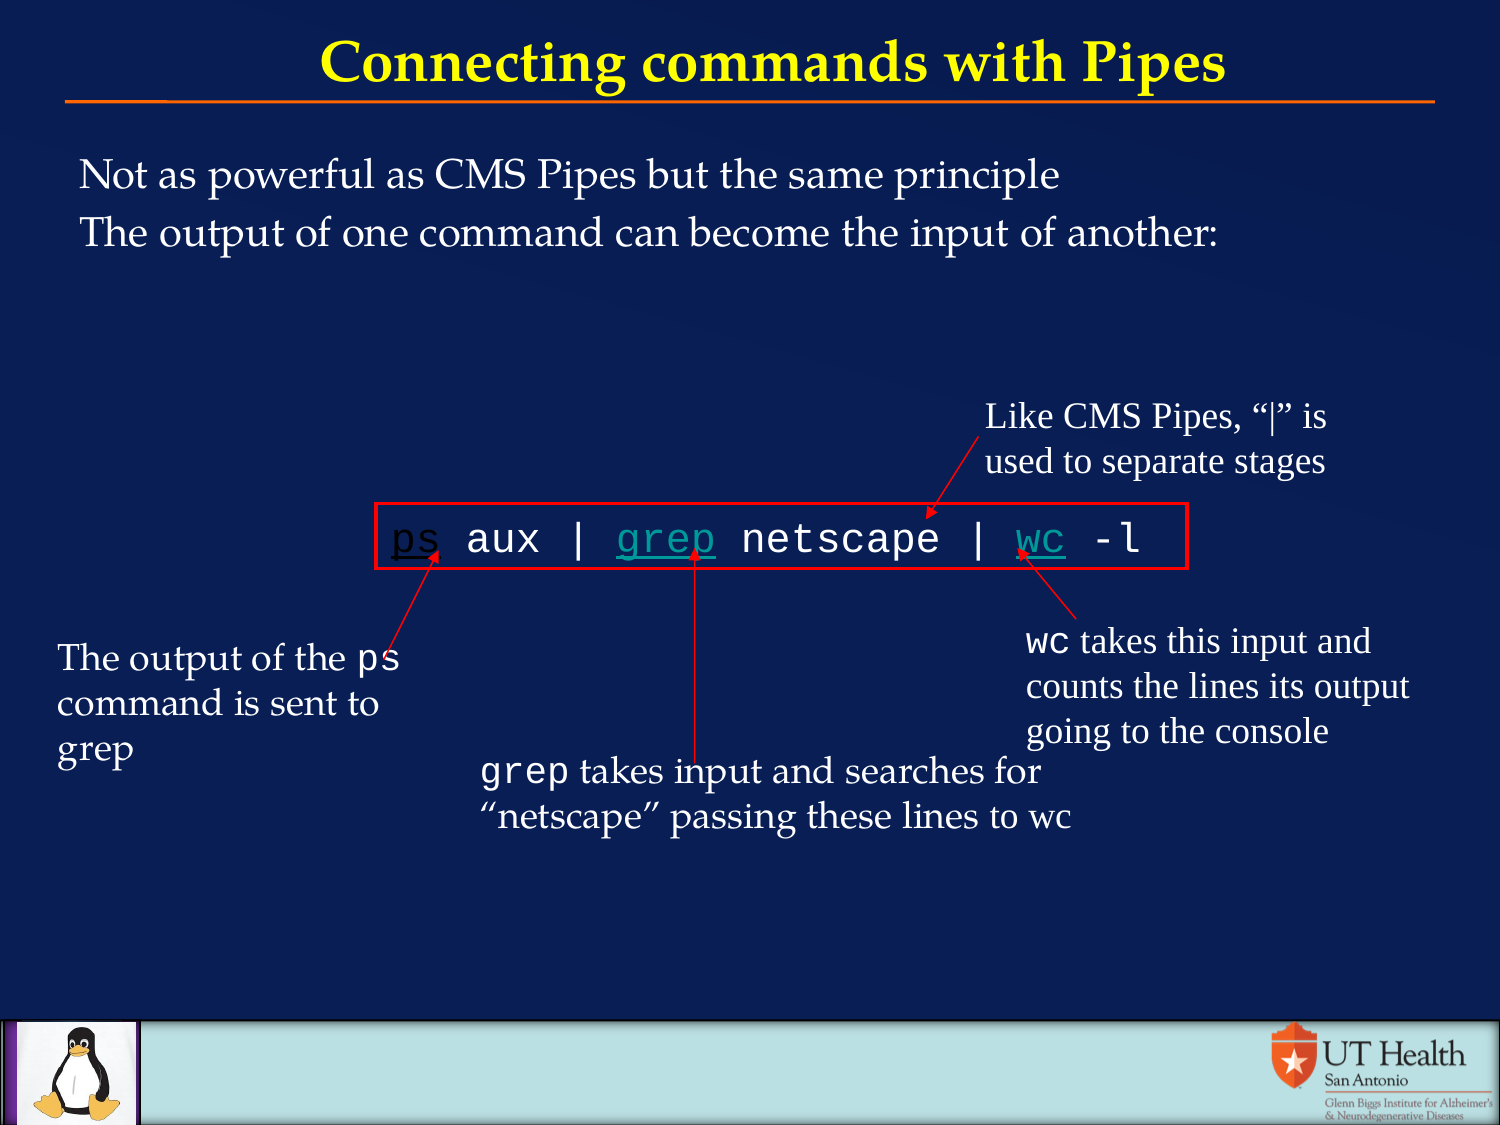

Connecting commands with Pipes

Not as powerful as CMS Pipes but the same principle
The output of one command can become the input of another:

Like CMS Pipes, “|” is used to separate stages

ps aux | grep netscape | wc -l

wc takes this input and counts the lines its output going to the console
The output of the ps command is sent to grep
grep takes input and searches for “netscape” passing these lines to wc